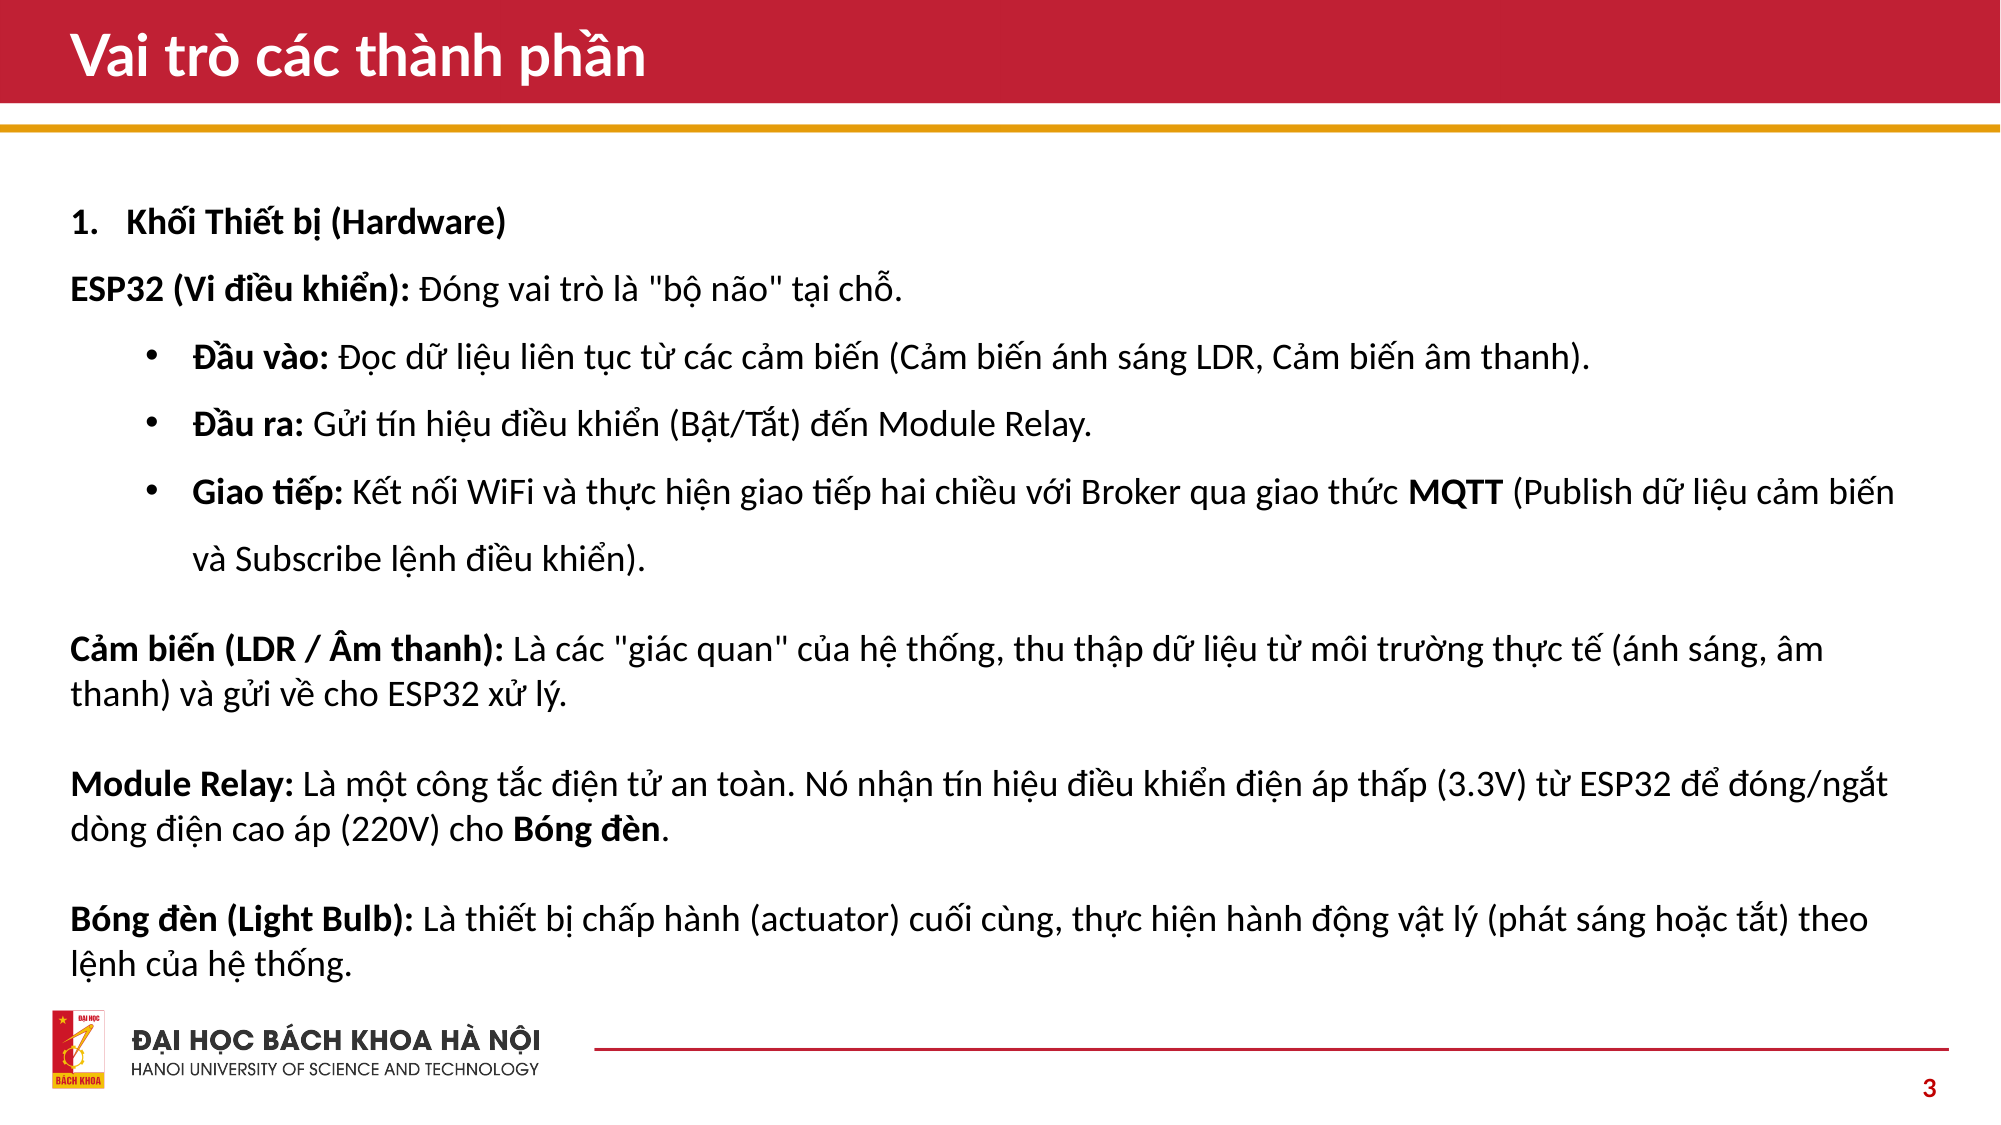

# Vai trò các thành phần
Khối Thiết bị (Hardware)
ESP32 (Vi điều khiển): Đóng vai trò là "bộ não" tại chỗ.
Đầu vào: Đọc dữ liệu liên tục từ các cảm biến (Cảm biến ánh sáng LDR, Cảm biến âm thanh).
Đầu ra: Gửi tín hiệu điều khiển (Bật/Tắt) đến Module Relay.
Giao tiếp: Kết nối WiFi và thực hiện giao tiếp hai chiều với Broker qua giao thức MQTT (Publish dữ liệu cảm biến và Subscribe lệnh điều khiển).

Cảm biến (LDR / Âm thanh): Là các "giác quan" của hệ thống, thu thập dữ liệu từ môi trường thực tế (ánh sáng, âm thanh) và gửi về cho ESP32 xử lý.

Module Relay: Là một công tắc điện tử an toàn. Nó nhận tín hiệu điều khiển điện áp thấp (3.3V) từ ESP32 để đóng/ngắt dòng điện cao áp (220V) cho Bóng đèn.

Bóng đèn (Light Bulb): Là thiết bị chấp hành (actuator) cuối cùng, thực hiện hành động vật lý (phát sáng hoặc tắt) theo lệnh của hệ thống.
3